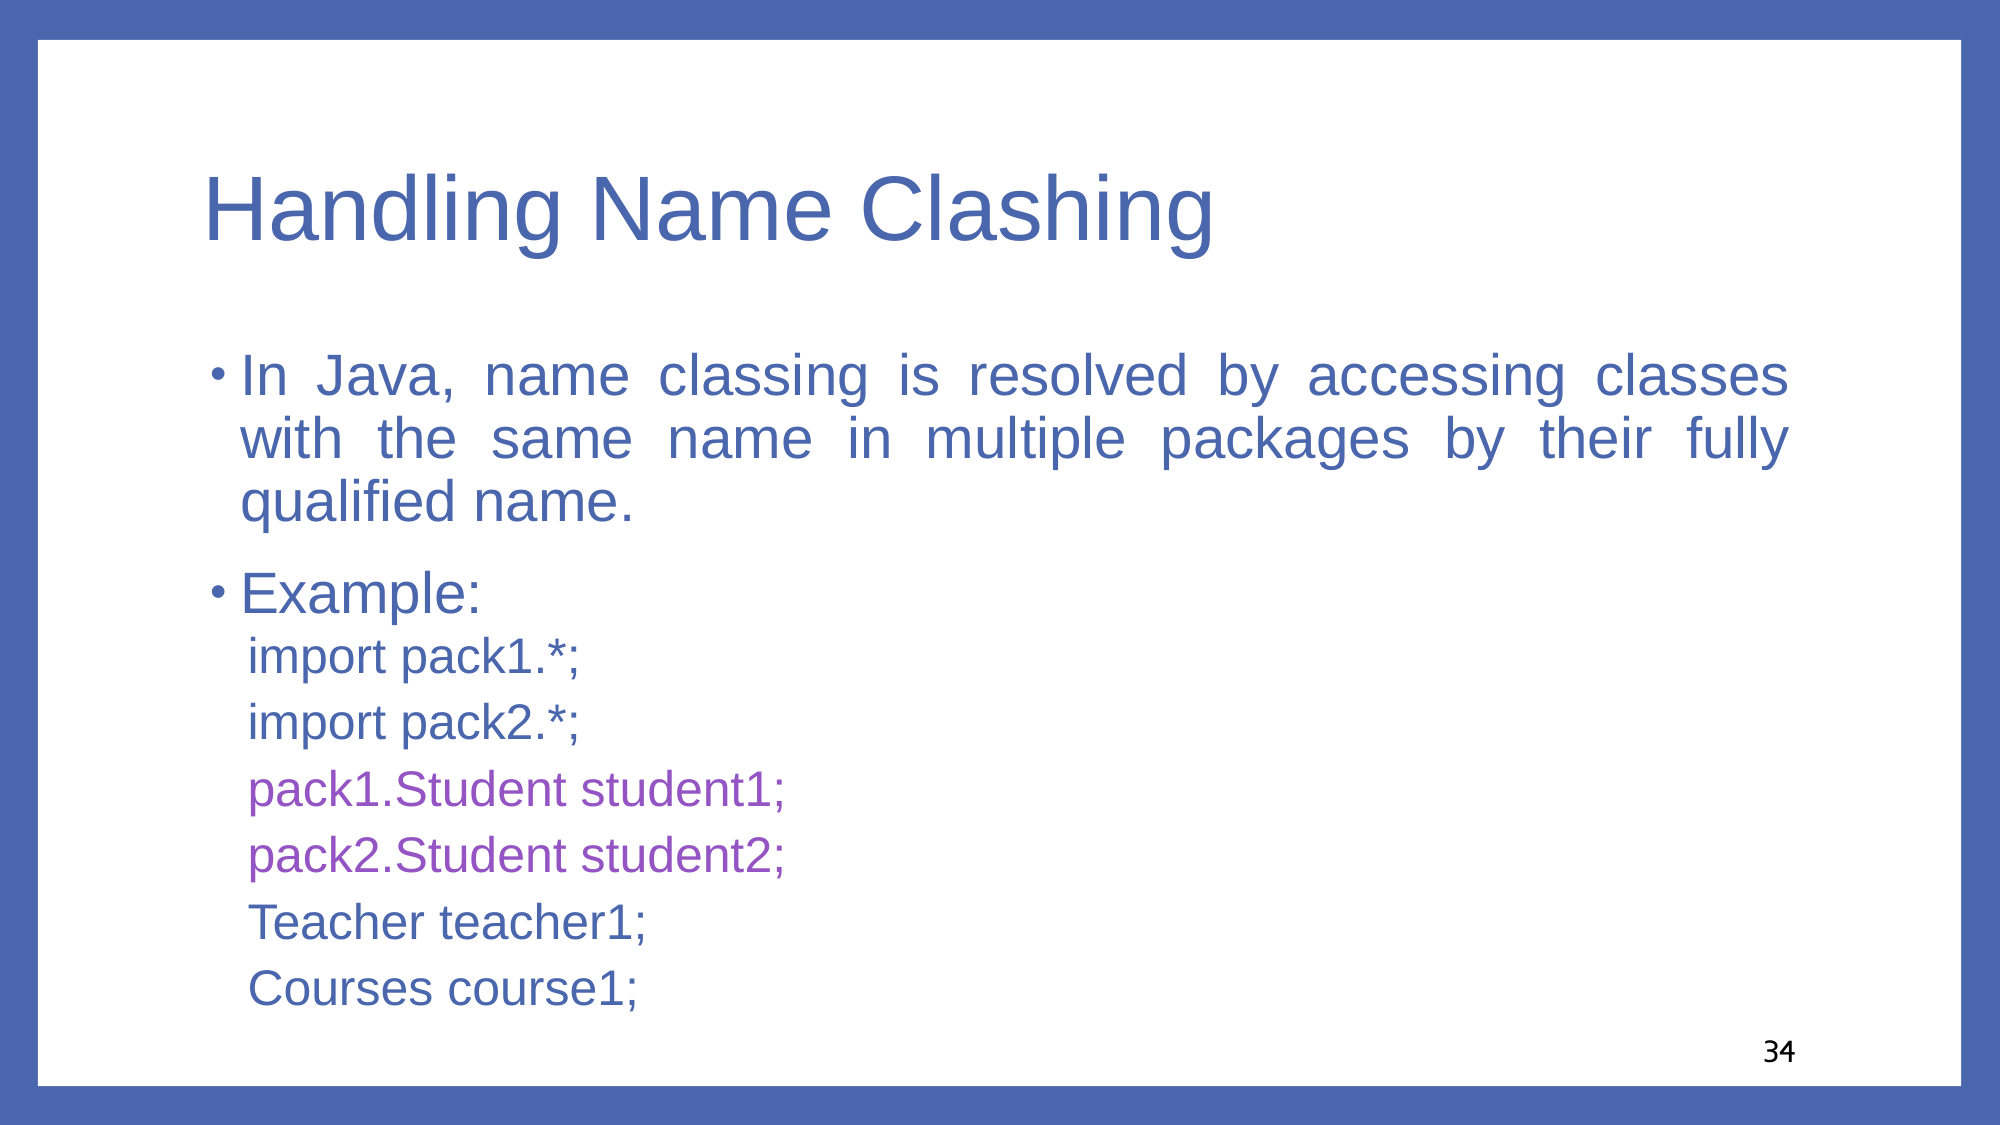

# Handling Name Clashing
In Java, name classing is resolved by accessing classes with the same name in multiple packages by their fully qualified name.
Example:
import pack1.*;
import pack2.*;
pack1.Student student1;
pack2.Student student2;
Teacher teacher1;
Courses course1;
34